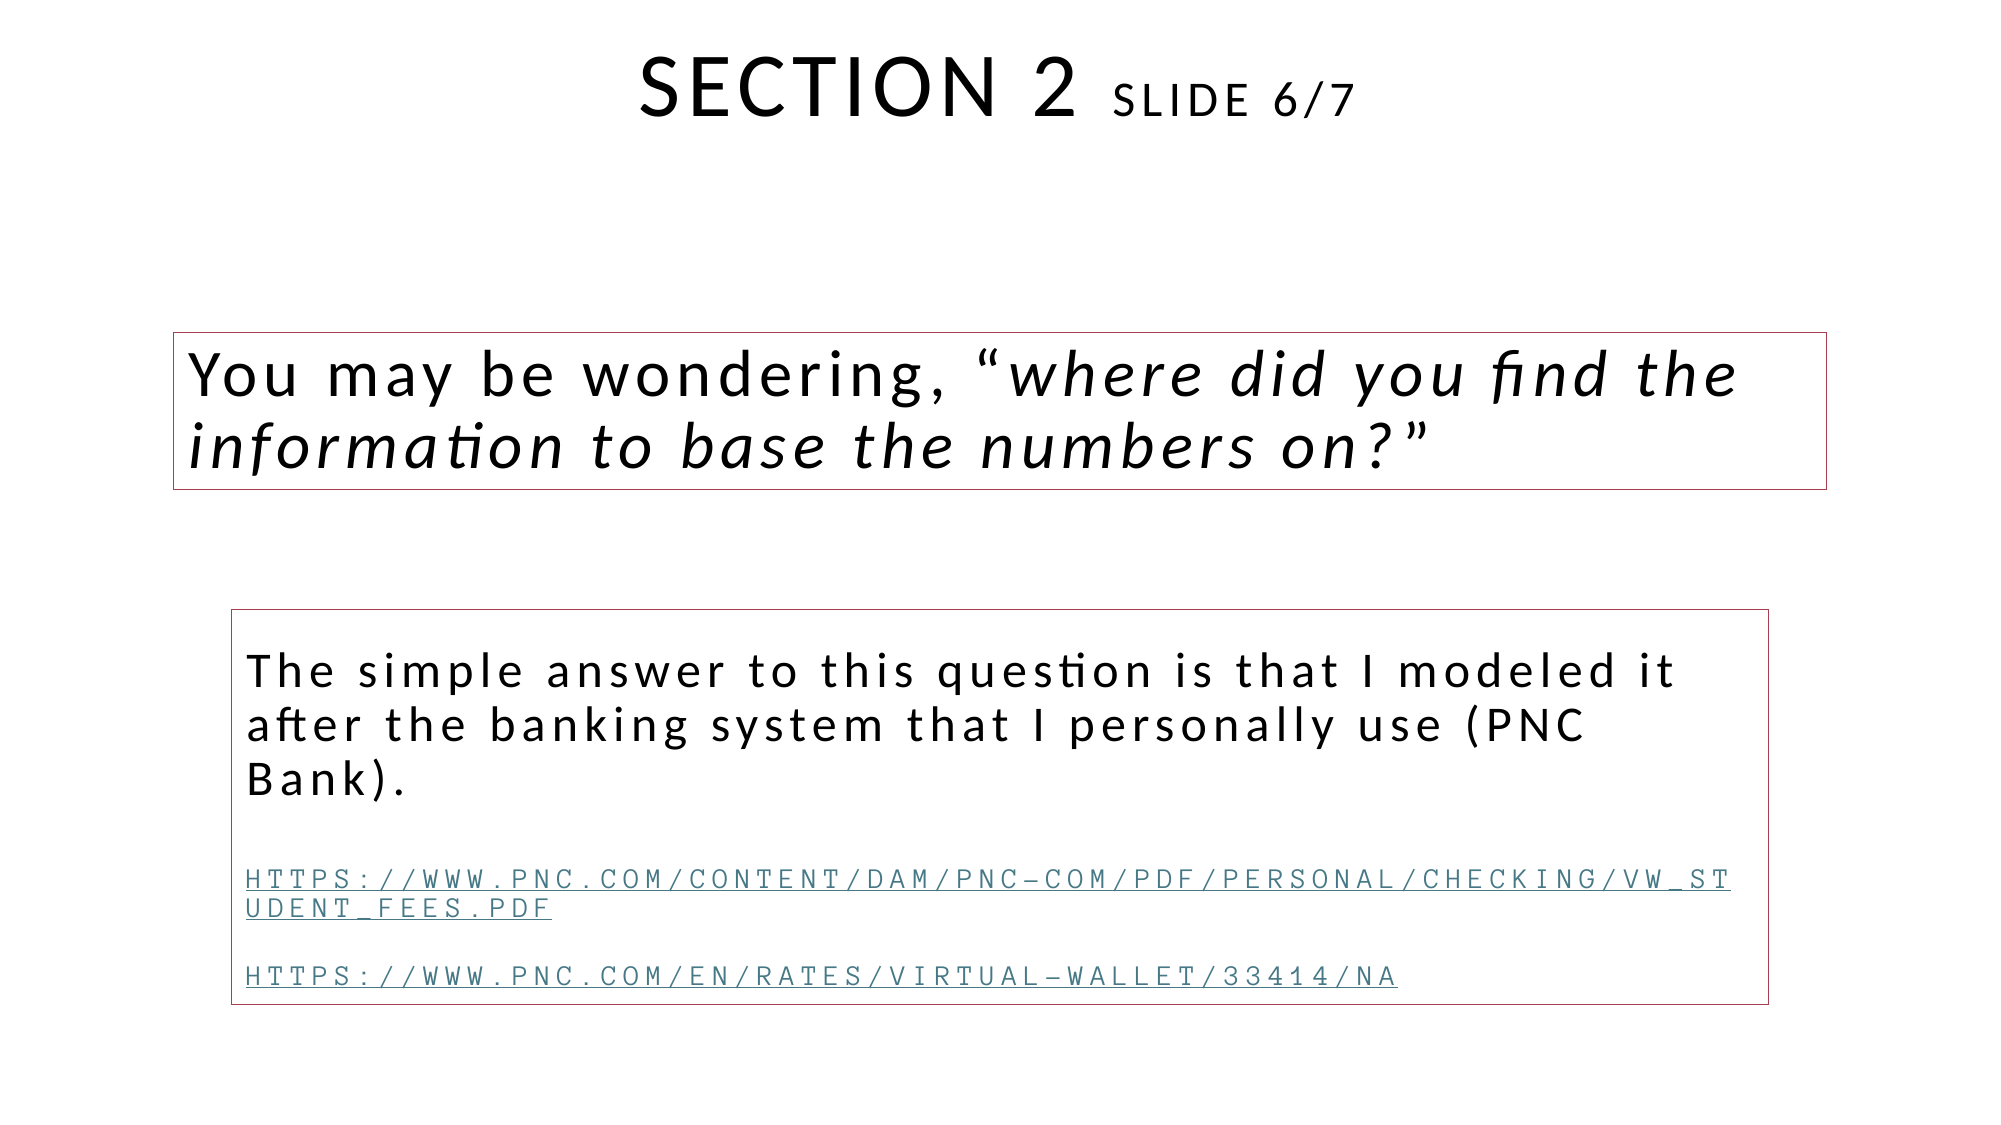

# Section 2 Slide 6/7
You may be wondering, “where did you find the information to base the numbers on?”
The simple answer to this question is that I modeled it after the banking system that I personally use (PNC Bank).

https://www.pnc.com/content/dam/pnc-com/pdf/personal/Checking/VW_Student_fees.pdf

https://www.pnc.com/en/rates/virtual-wallet/33414/NA